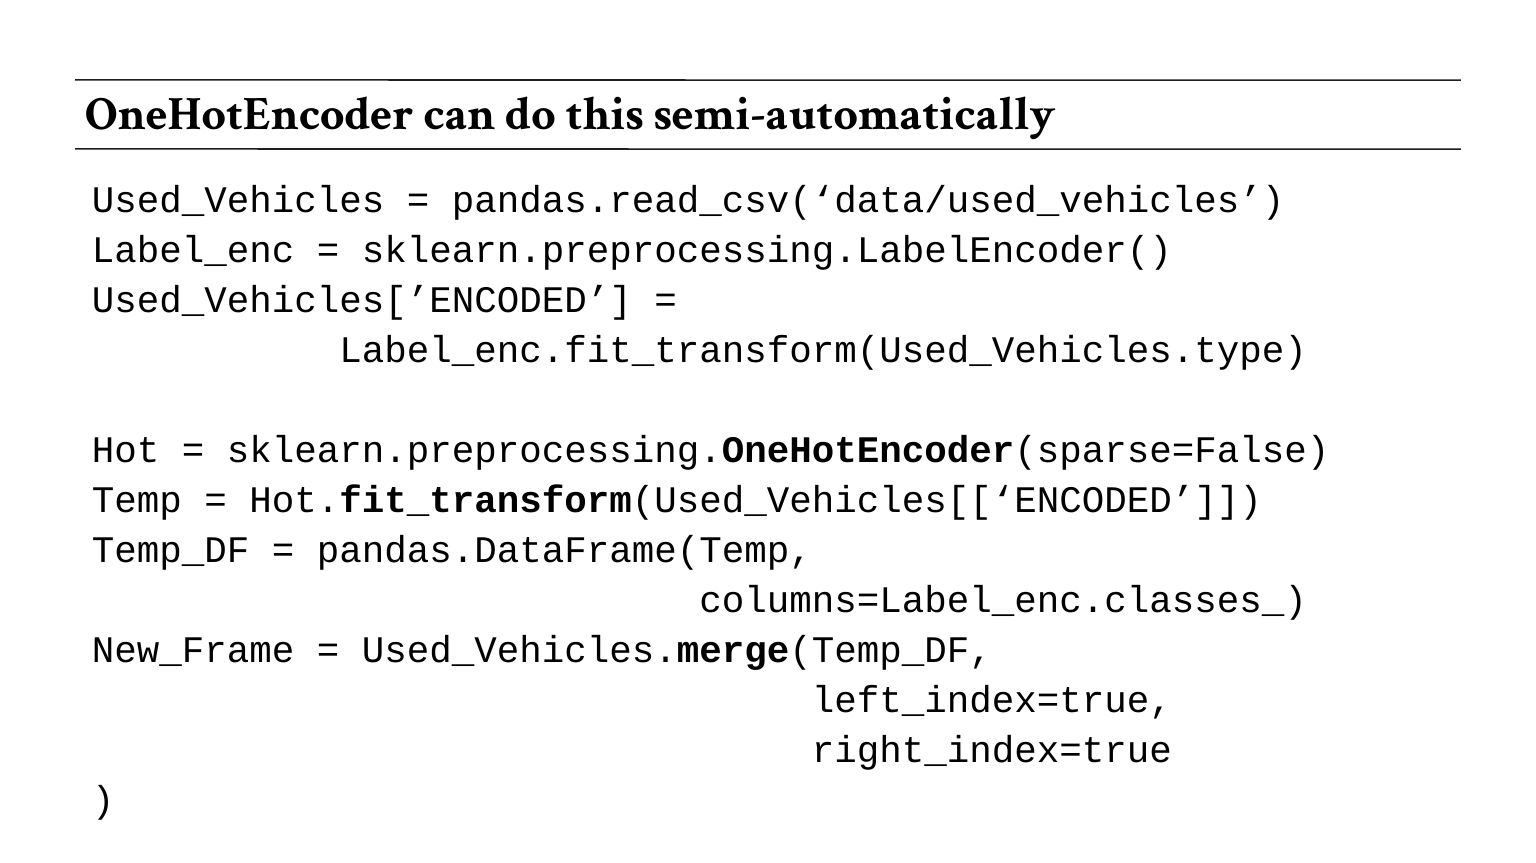

# OneHotEncoder can do this semi-automatically
Used_Vehicles = pandas.read_csv(‘data/used_vehicles’)
Label_enc = sklearn.preprocessing.LabelEncoder()
Used_Vehicles[’ENCODED’] =
           Label_enc.fit_transform(Used_Vehicles.type)

Hot = sklearn.preprocessing.OneHotEncoder(sparse=False)
Temp = Hot.fit_transform(Used_Vehicles[[‘ENCODED’]])
Temp_DF = pandas.DataFrame(Temp,
                           columns=Label_enc.classes_)
New_Frame = Used_Vehicles.merge(Temp_DF,
                                left_index=true,
                                right_index=true
)